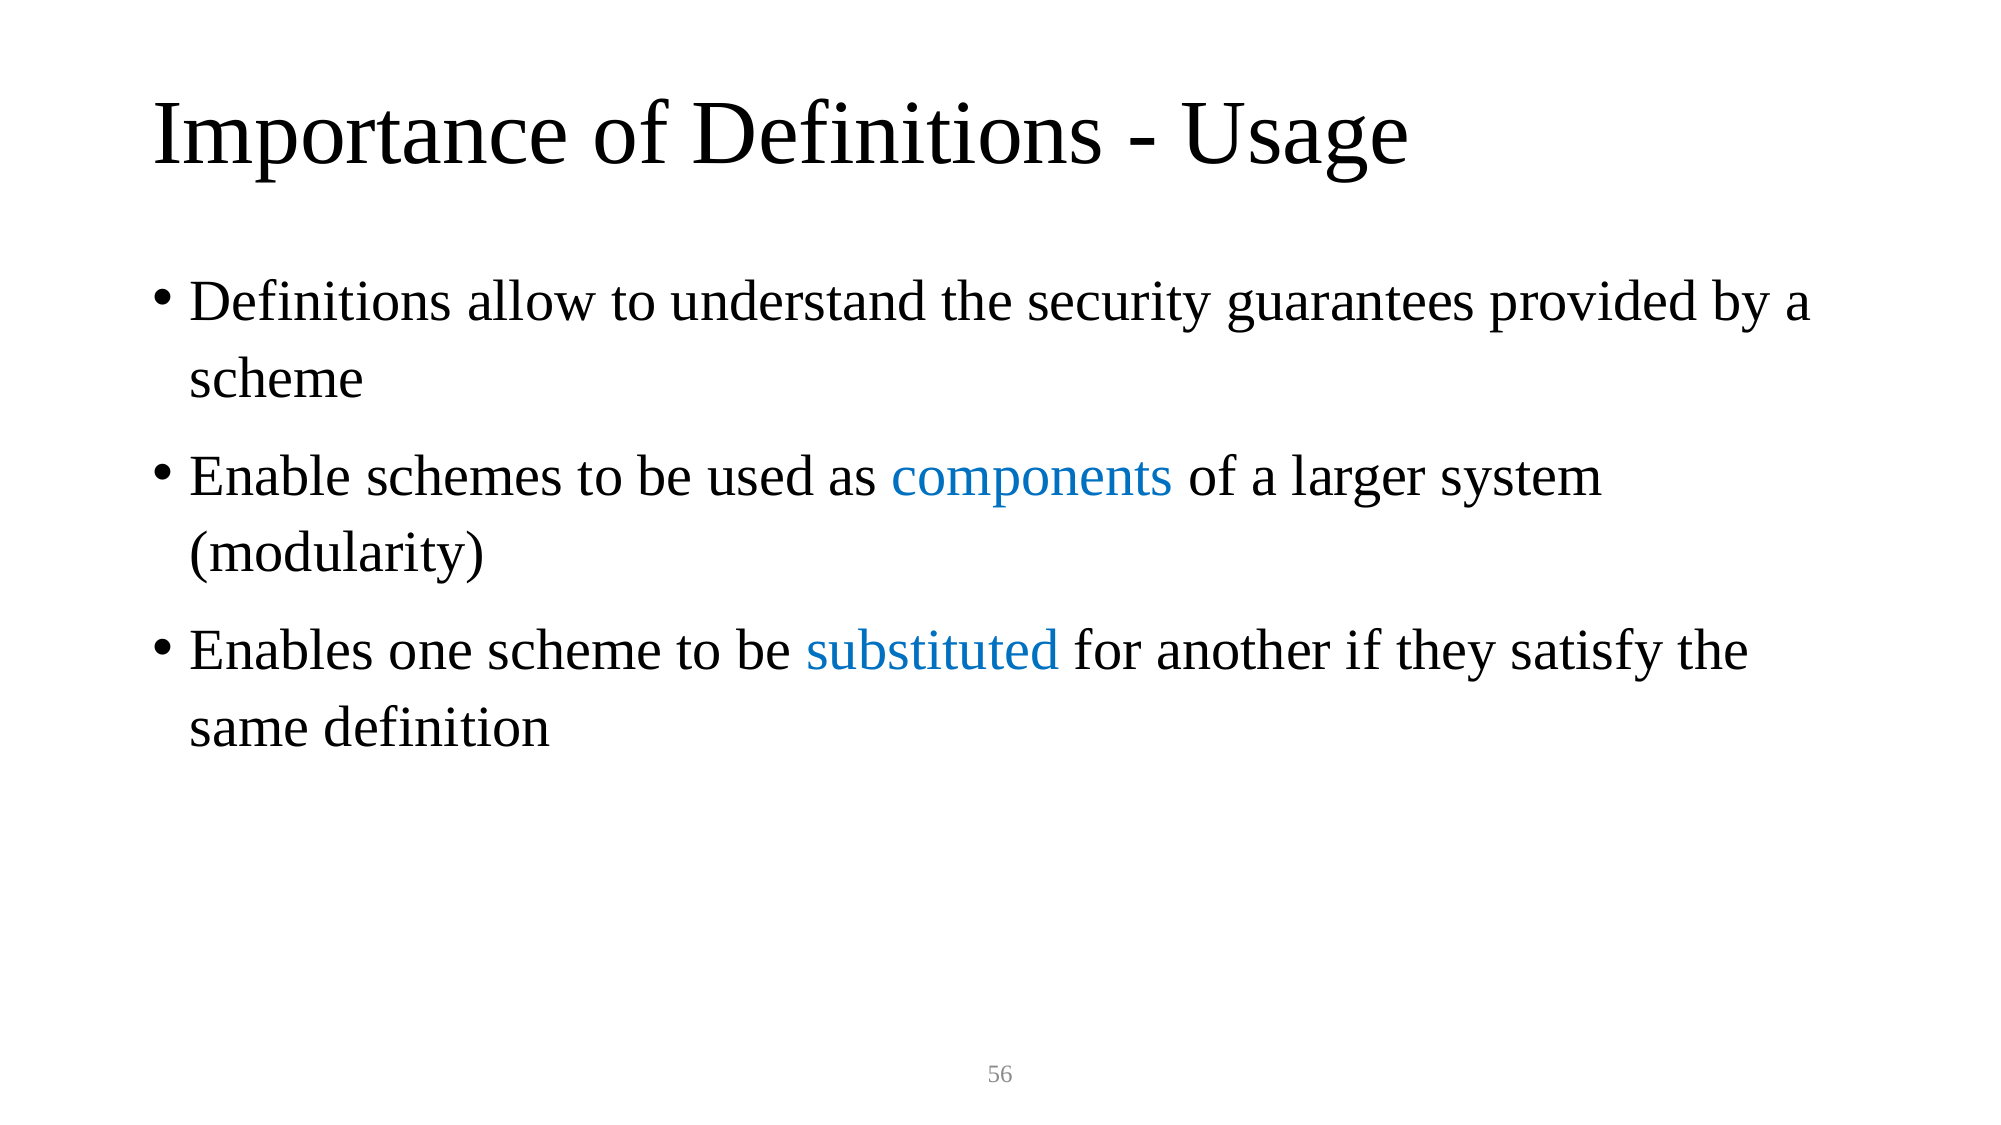

# Importance of Definitions - Usage
Definitions allow to understand the security guarantees provided by a scheme
Enable schemes to be used as components of a larger system (modularity)
Enables one scheme to be substituted for another if they satisfy the same definition
56